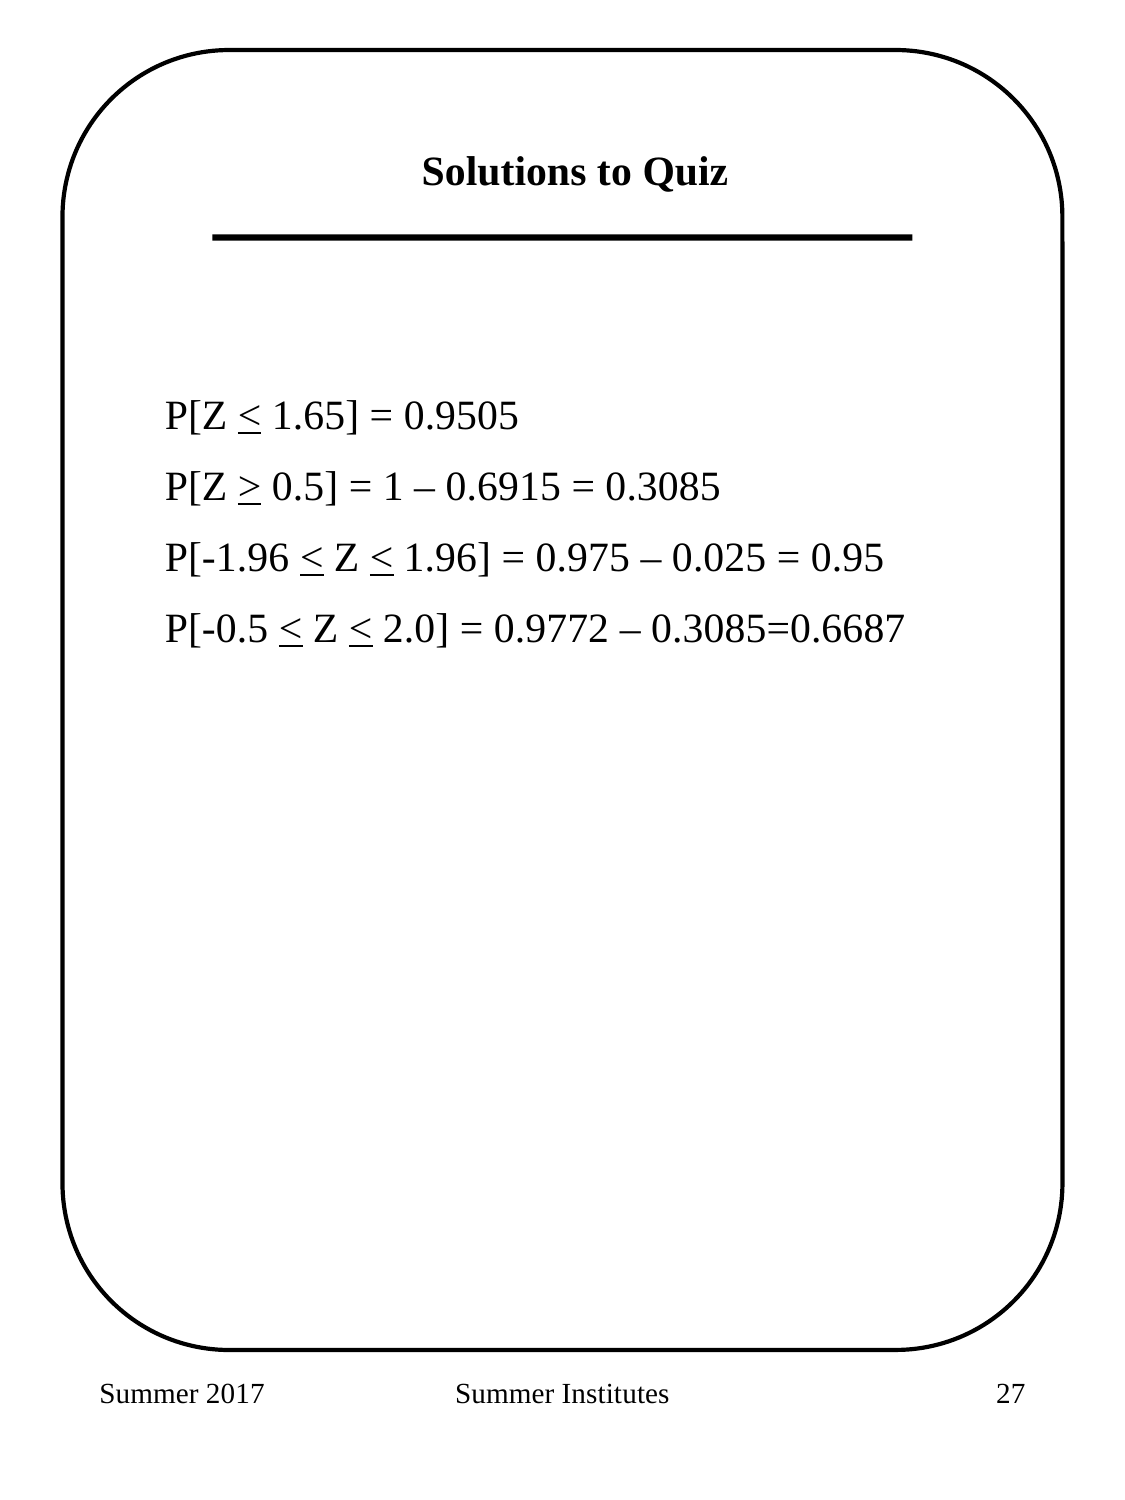

Solutions to Quiz

P[Z < 1.65] = 0.9505
P[Z > 0.5] = 1 – 0.6915 = 0.3085
P[-1.96 < Z < 1.96] = 0.975 – 0.025 = 0.95
P[-0.5 < Z < 2.0] = 0.9772 – 0.3085=0.6687

Summer 2017
Summer Institutes
27